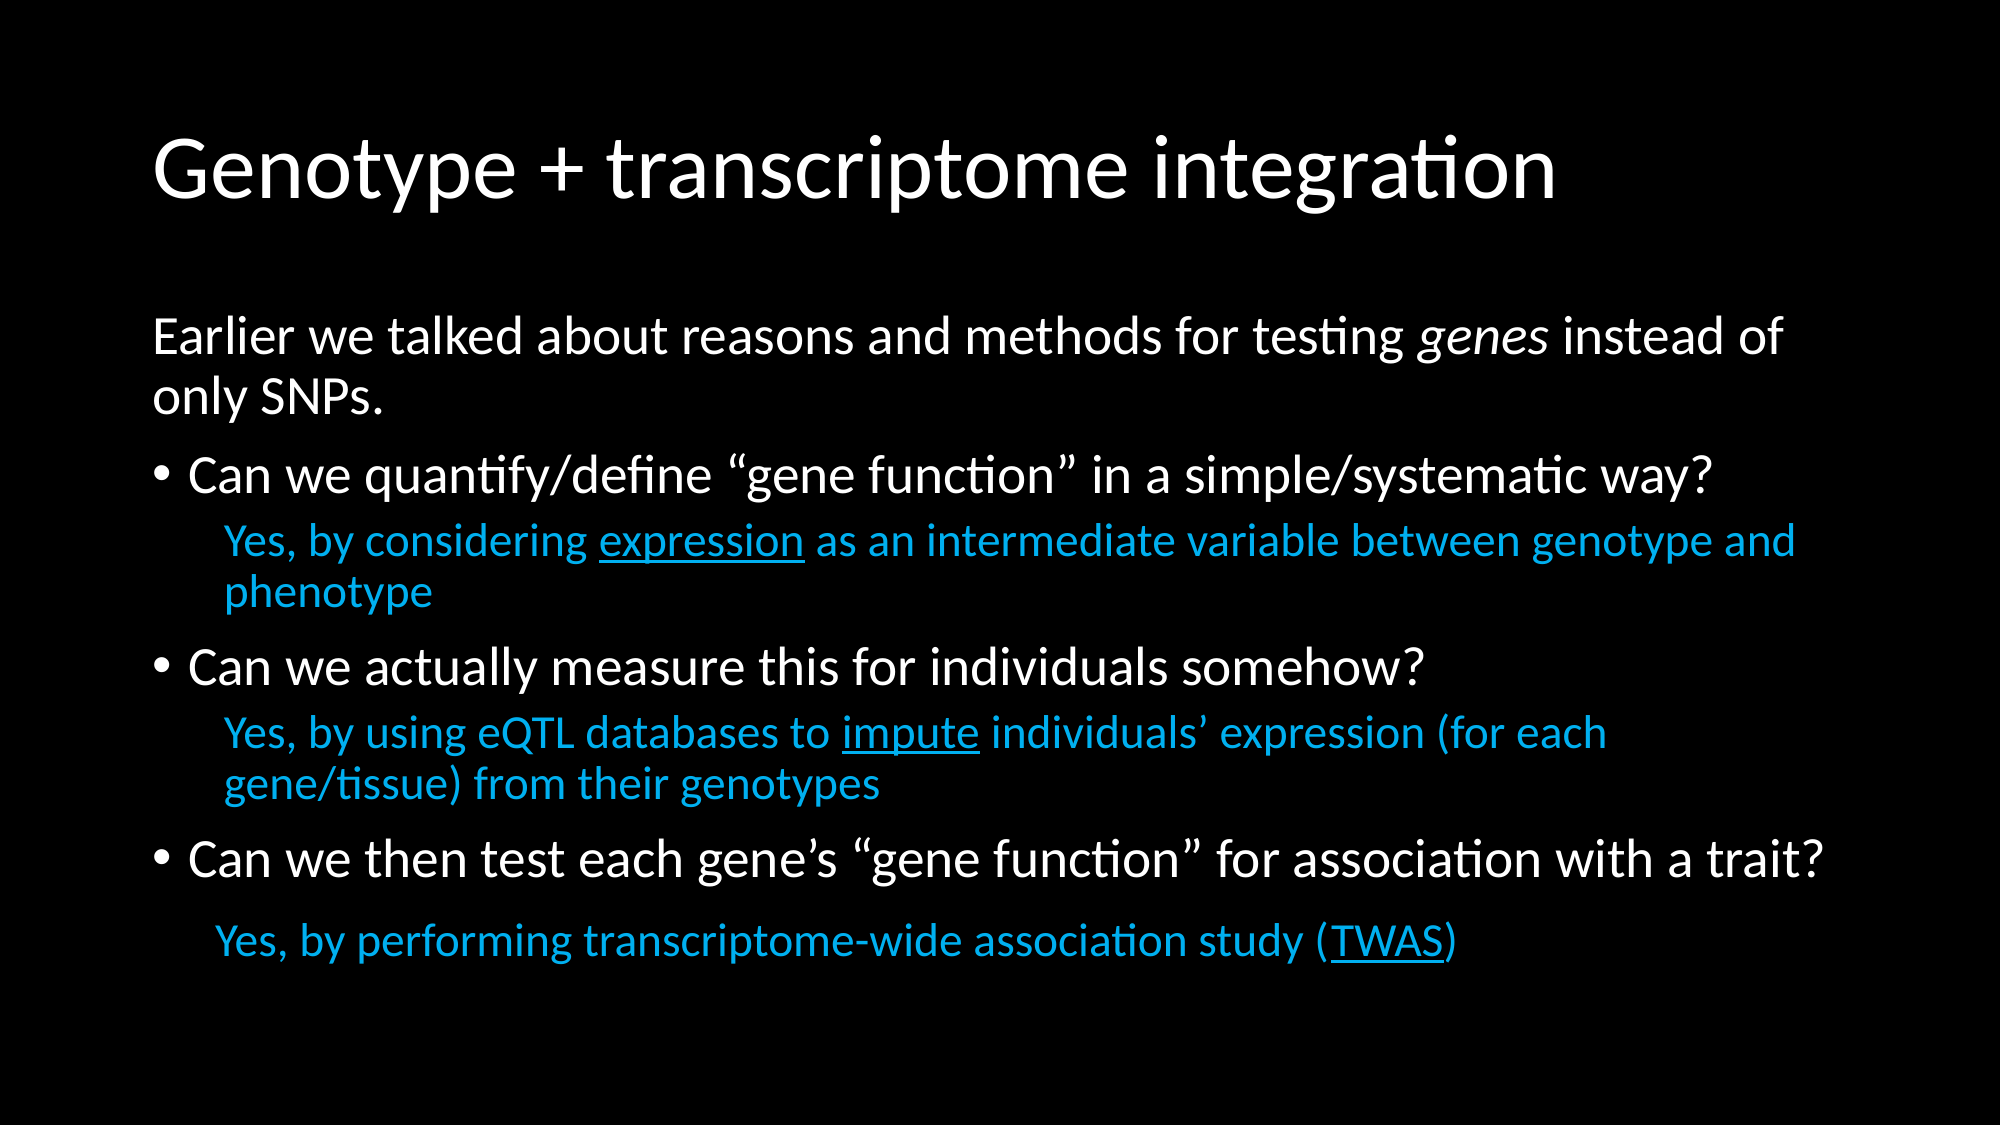

# Genotype + transcriptome integration
Earlier we talked about reasons and methods for testing genes instead of only SNPs.
Can we quantify/define “gene function” in a simple/systematic way?
Yes, by considering expression as an intermediate variable between genotype and phenotype
Can we actually measure this for individuals somehow?
Yes, by using eQTL databases to impute individuals’ expression (for each gene/tissue) from their genotypes
Can we then test each gene’s “gene function” for association with a trait?
     Yes, by performing transcriptome-wide association study (TWAS)